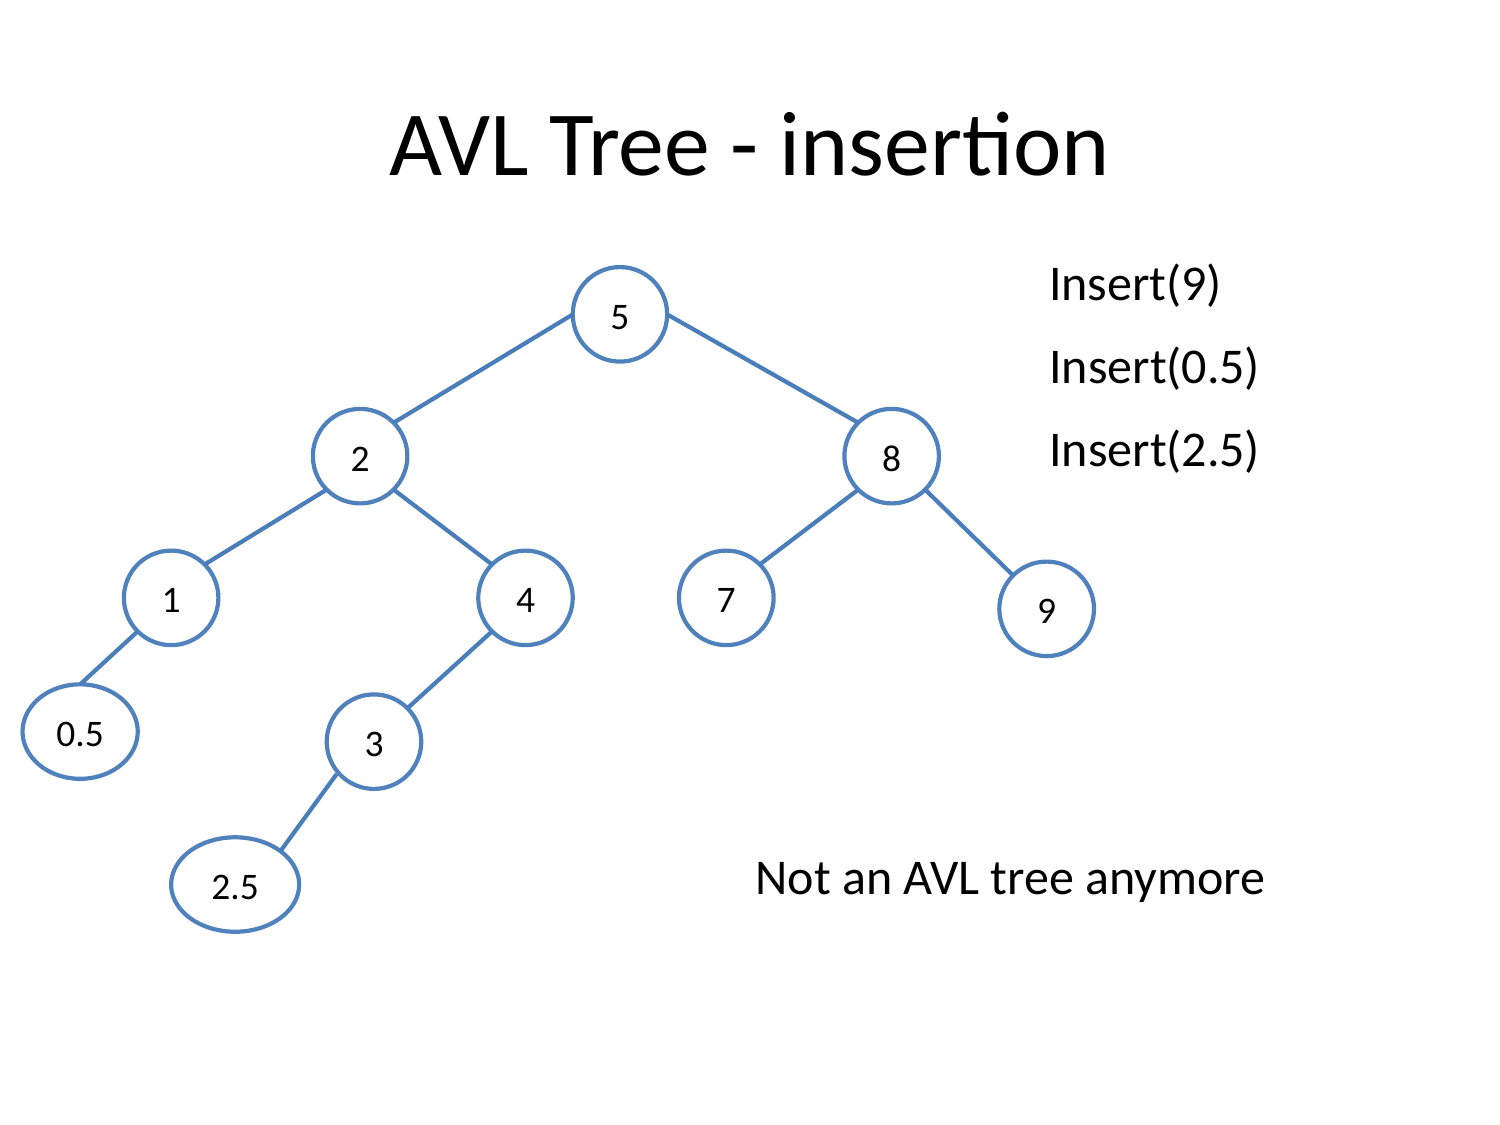

# AVL Tree - insertion
Insert(9)
5
Insert(0.5)
2
8
Insert(2.5)
1
4
7
9
0.5
3
2.5
Not an AVL tree anymore